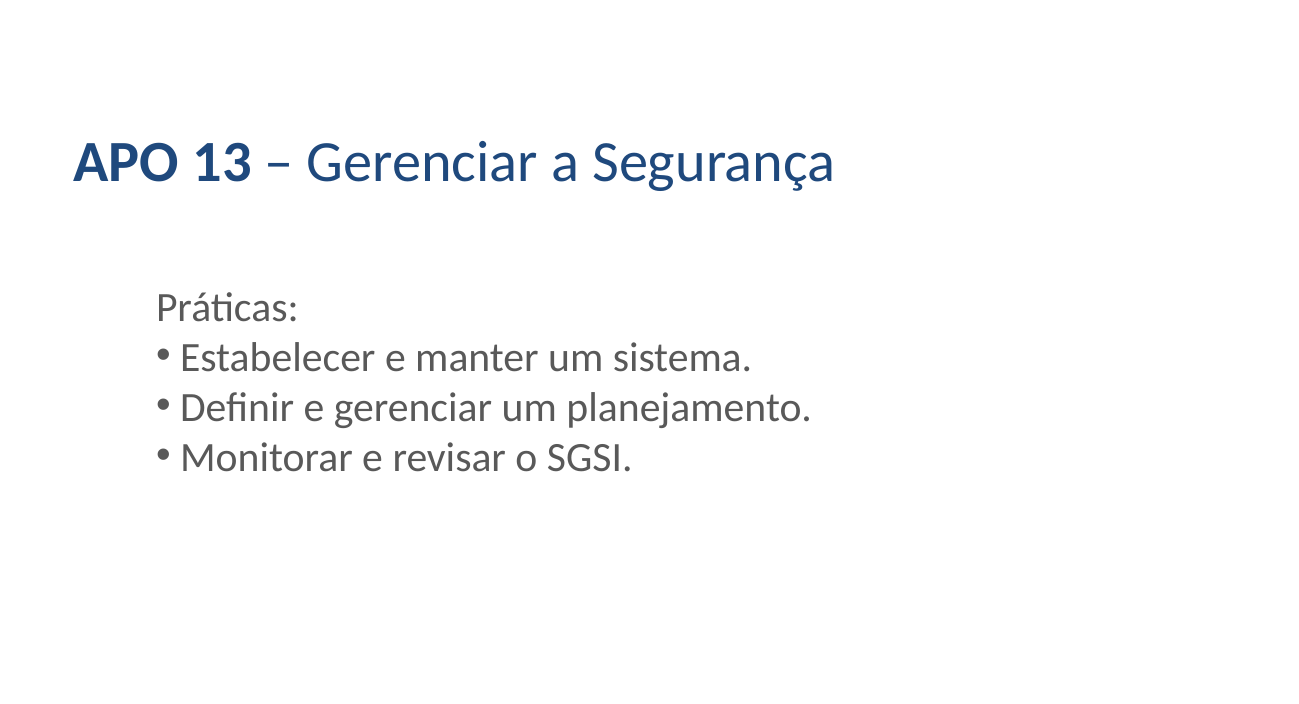

APO 13 – Gerenciar a Segurança

Práticas:
 Estabelecer e manter um sistema.
 Definir e gerenciar um planejamento.
 Monitorar e revisar o SGSI.